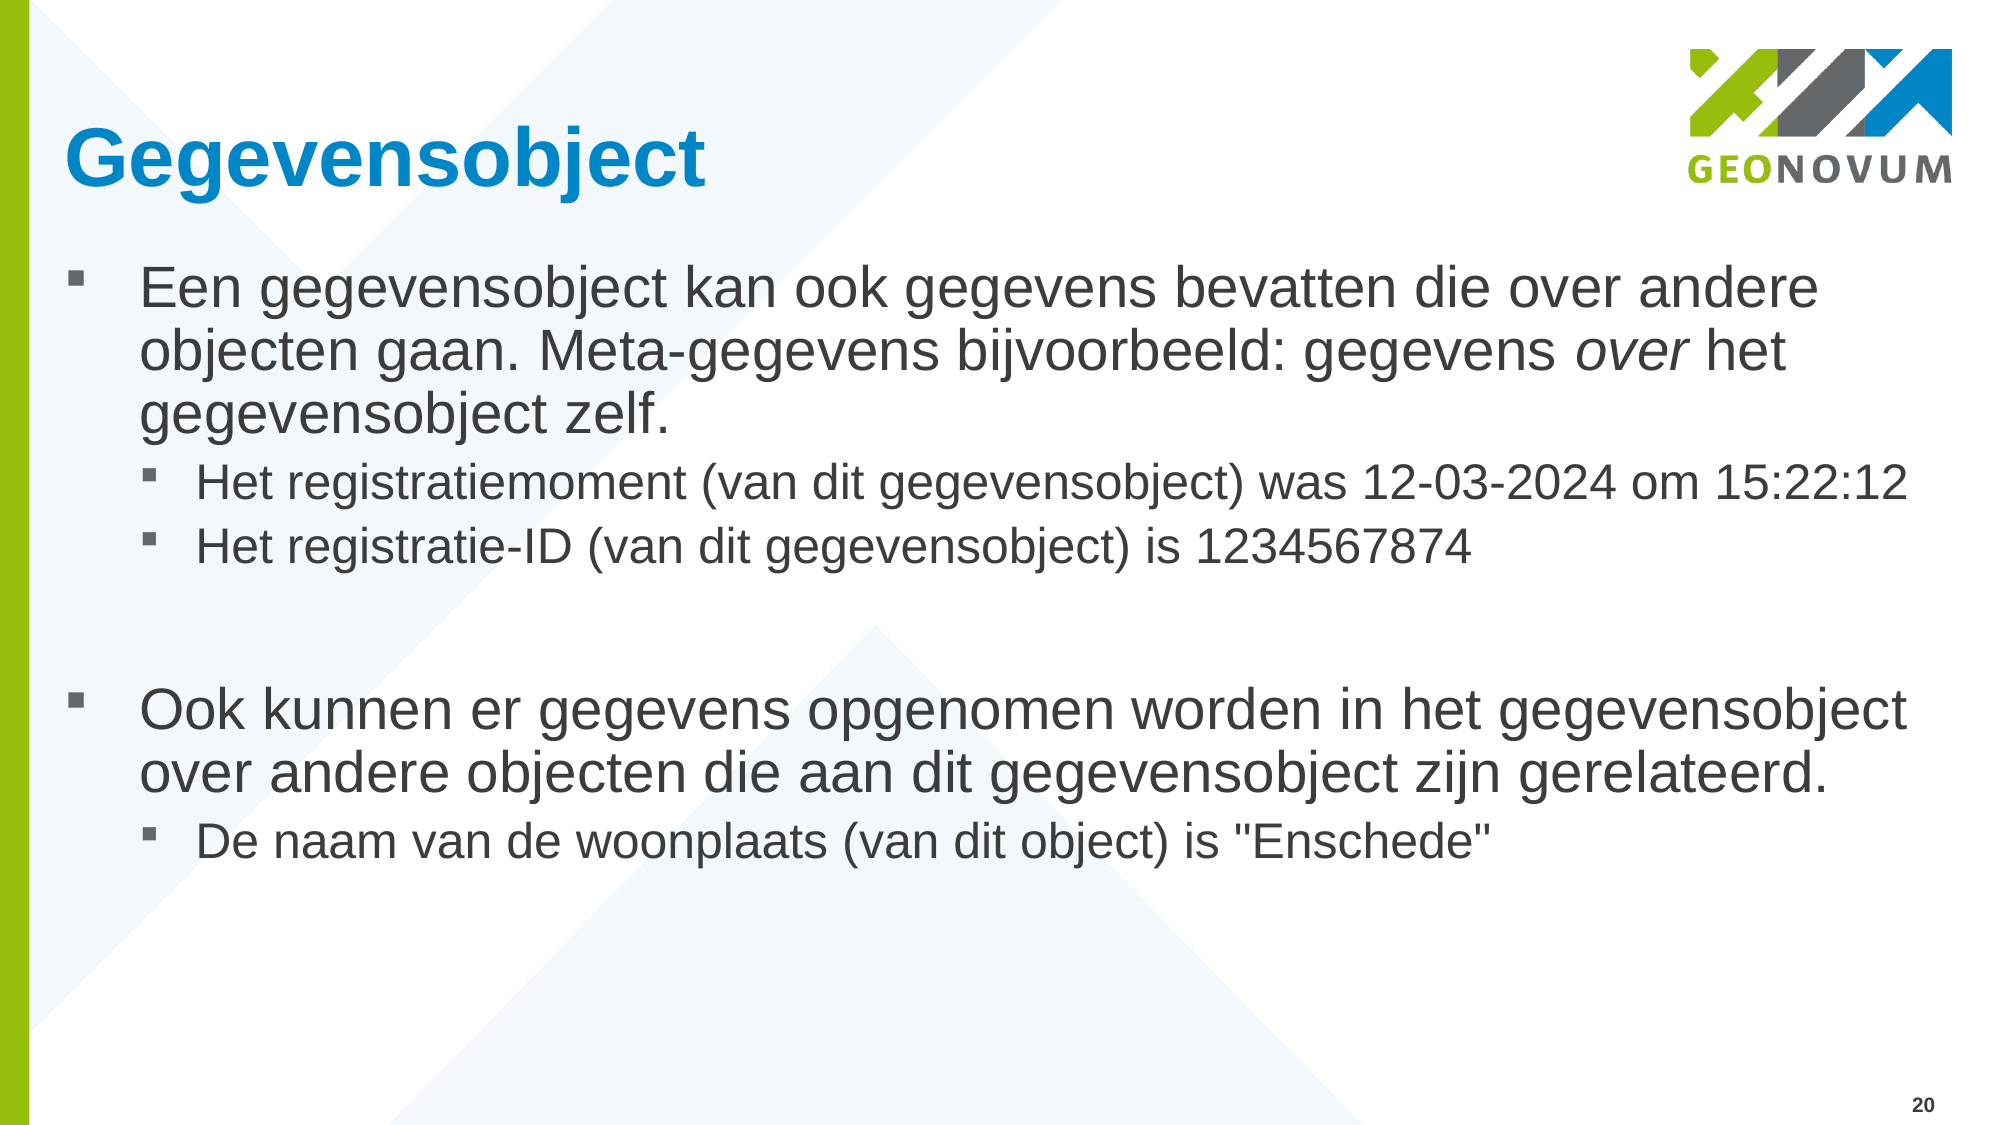

# Gegevensobject
Een gegevensobject kan ook gegevens bevatten die over andere objecten gaan. Meta-gegevens bijvoorbeeld: gegevens over het gegevensobject zelf.
Het registratiemoment (van dit gegevensobject) was 12-03-2024 om 15:22:12
Het registratie-ID (van dit gegevensobject) is 1234567874

Ook kunnen er gegevens opgenomen worden in het gegevensobject over andere objecten die aan dit gegevensobject zijn gerelateerd.
De naam van de woonplaats (van dit object) is "Enschede"

20